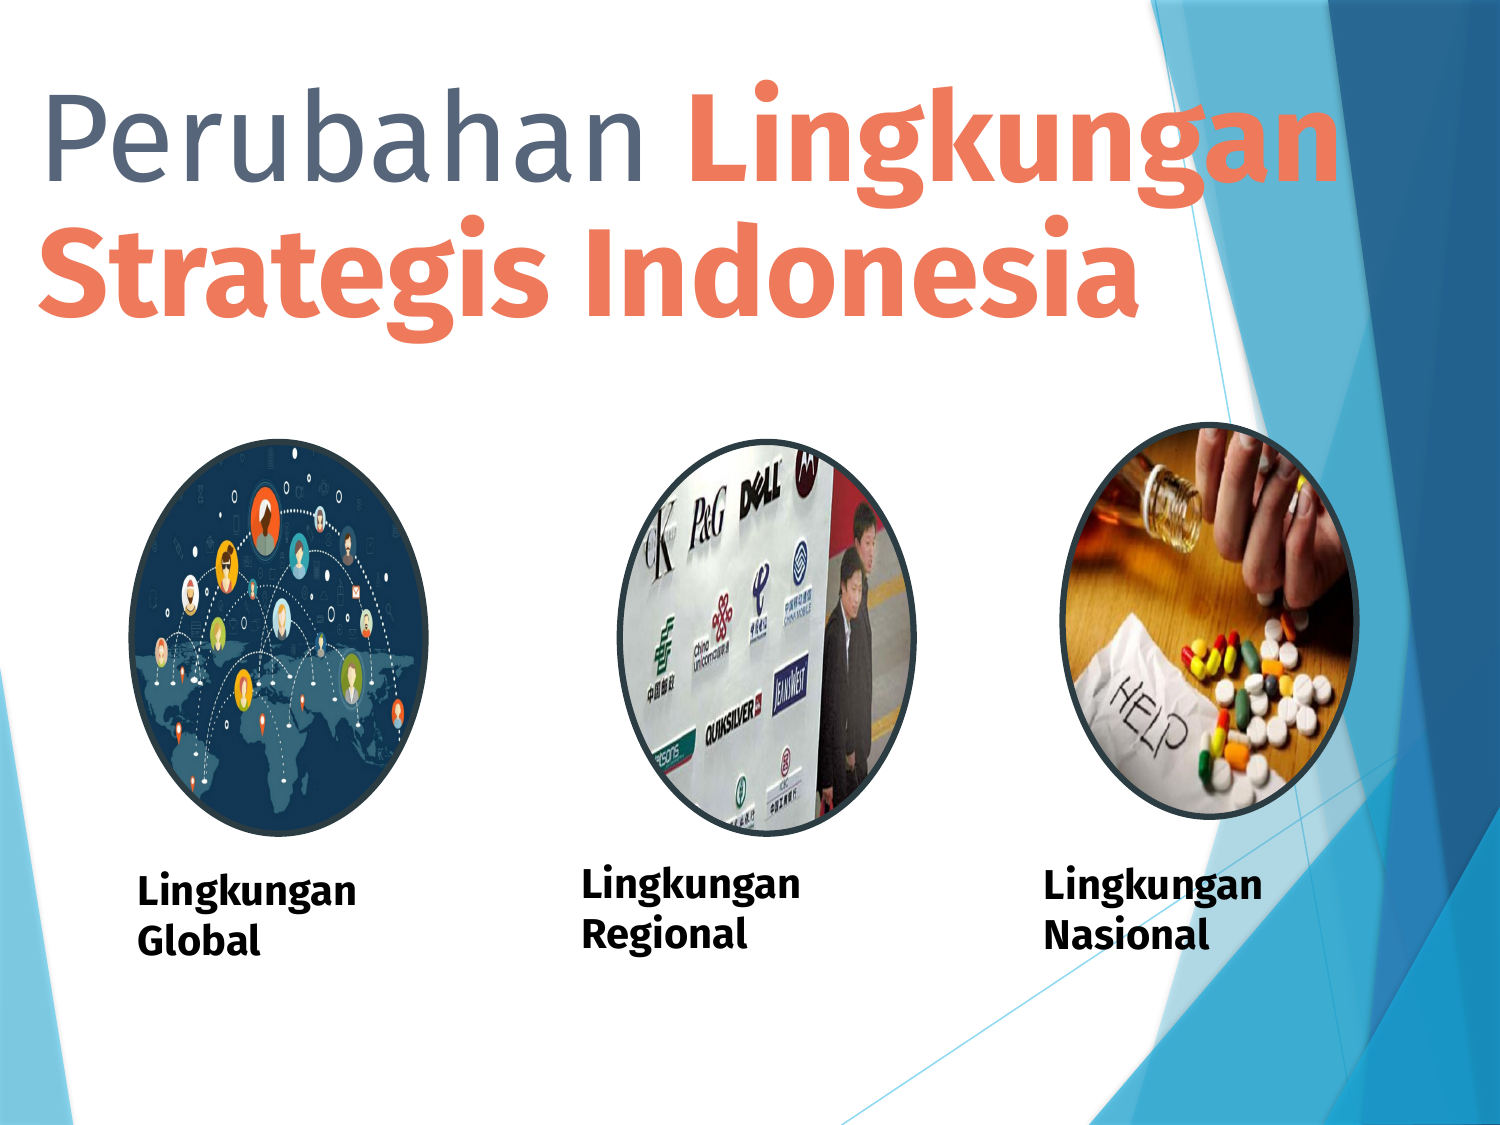

Perubahan Lingkungan Strategis Indonesia

Lingkungan Regional
Lingkungan Nasional
Lingkungan Global